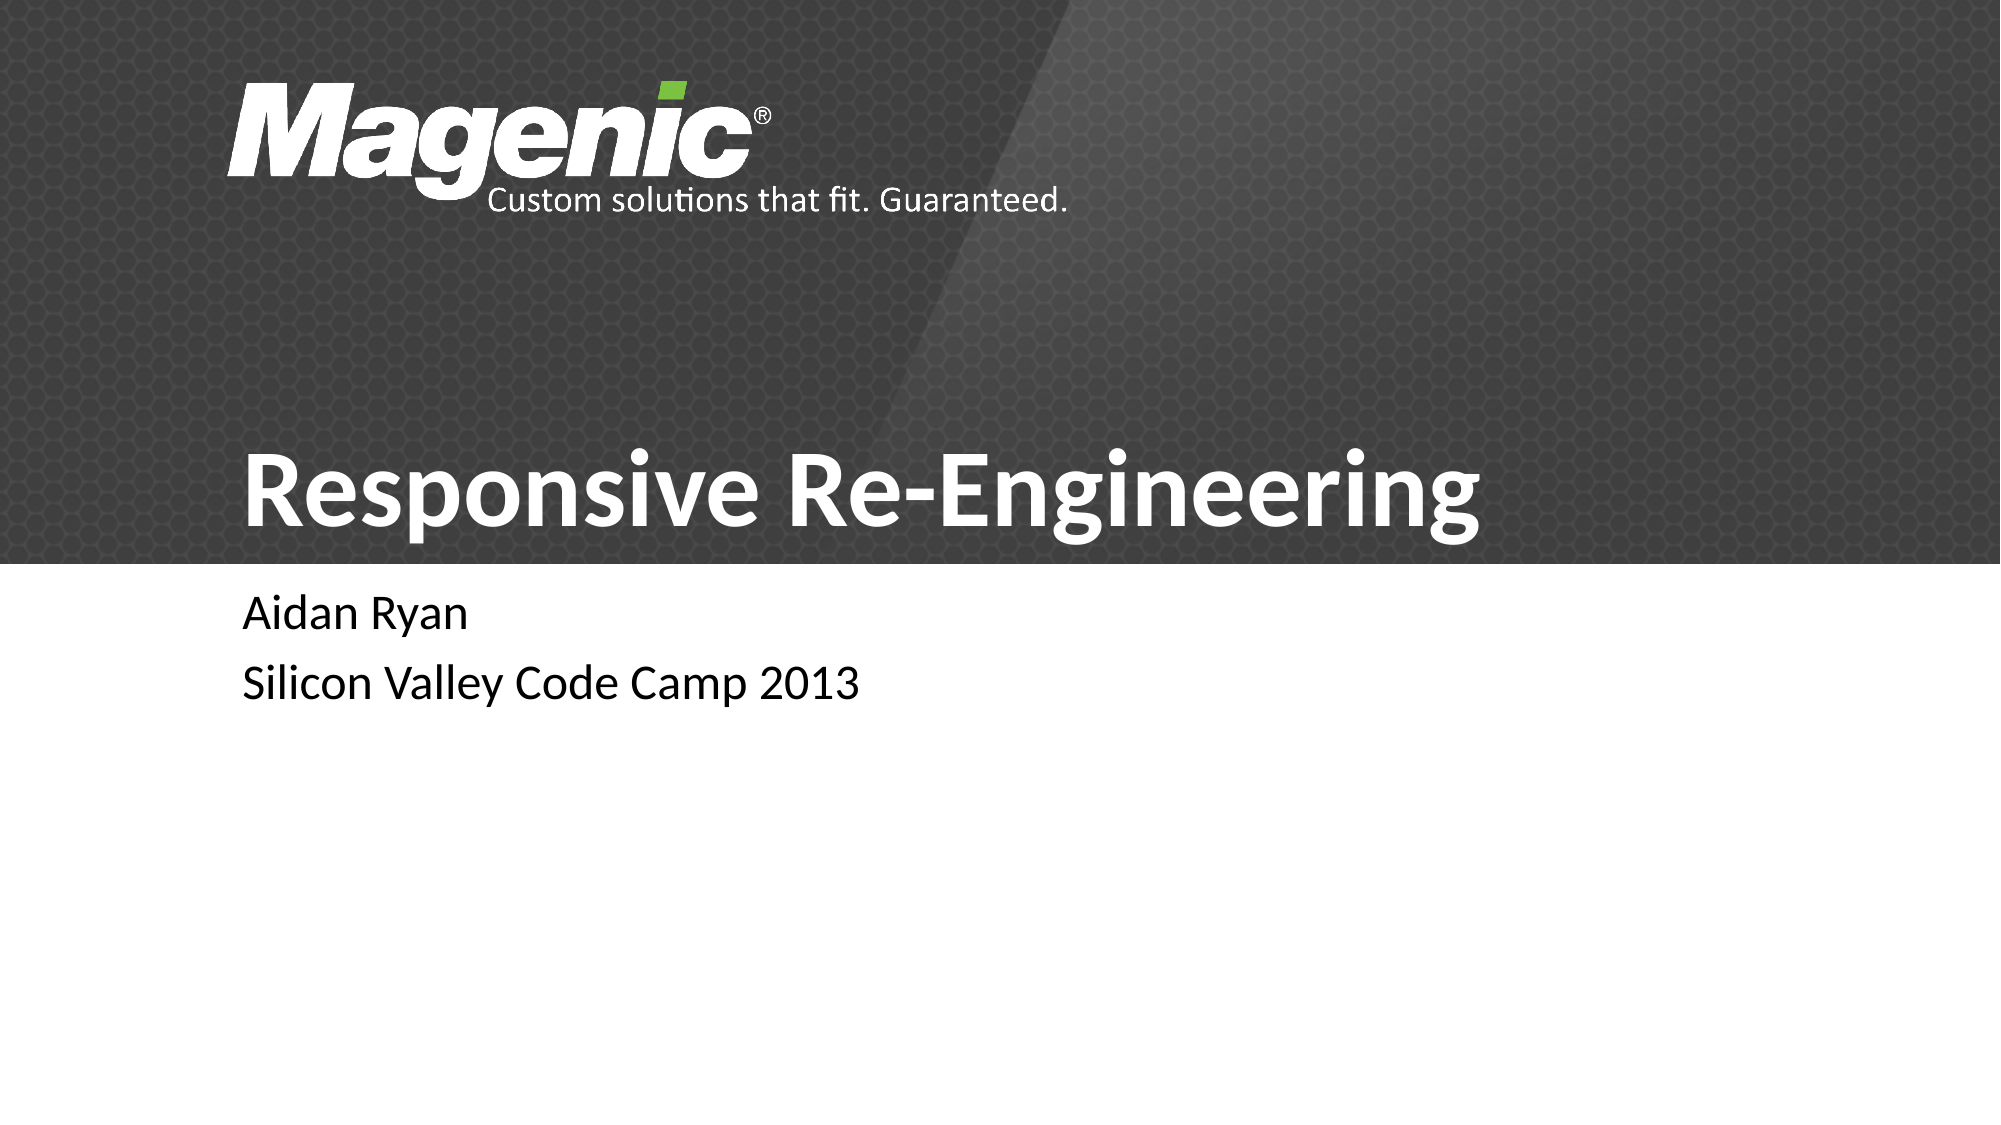

# Responsive Re-Engineering
Aidan Ryan
Silicon Valley Code Camp 2013